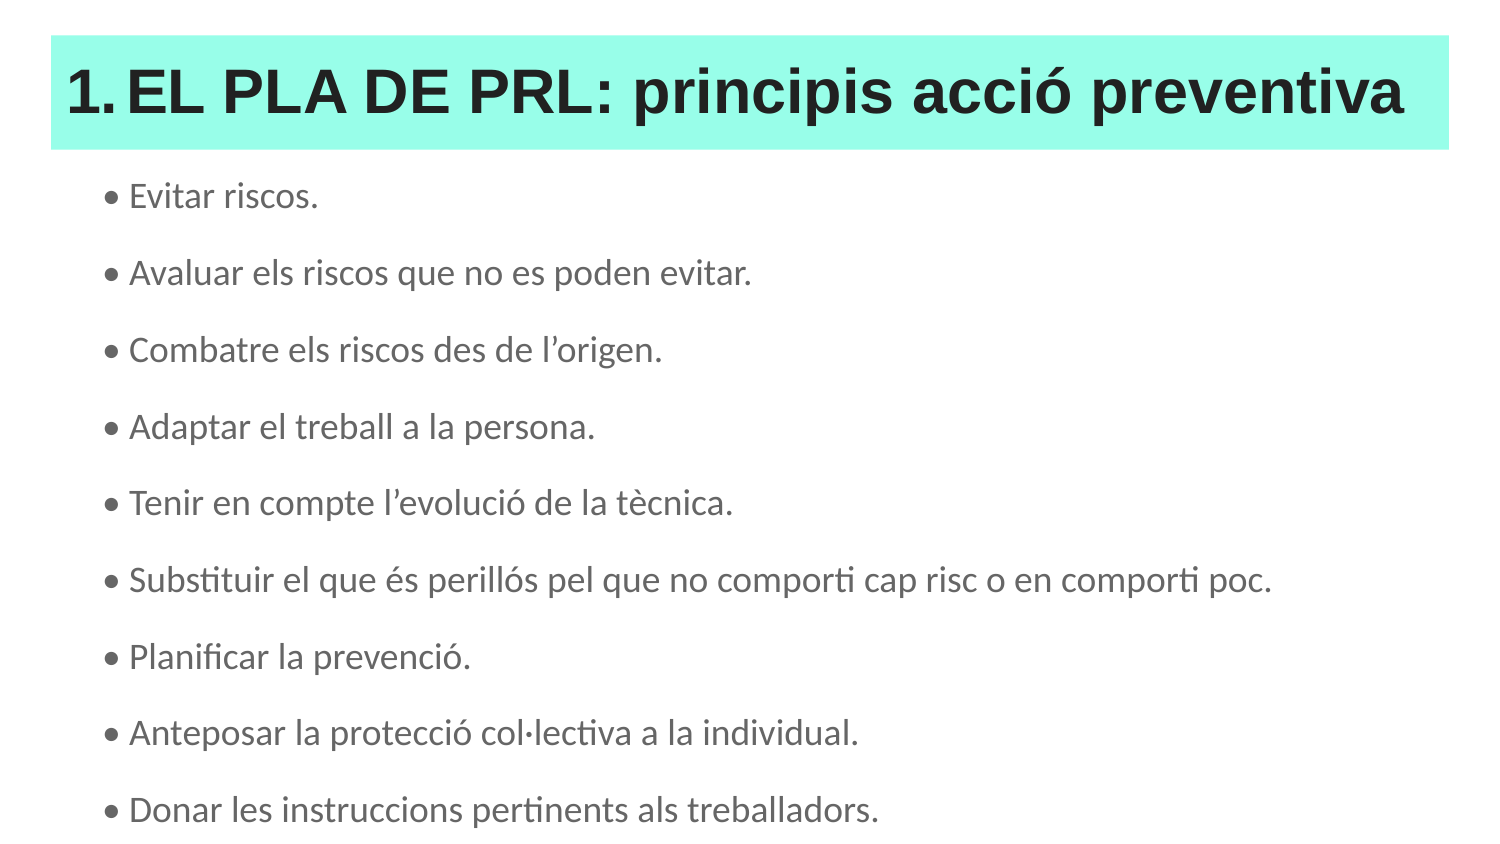

# EL PLA DE PRL: principis acció preventiva
• Evitar riscos.
• Avaluar els riscos que no es poden evitar.
• Combatre els riscos des de l’origen.
• Adaptar el treball a la persona.
• Tenir en compte l’evolució de la tècnica.
• Substituir el que és perillós pel que no comporti cap risc o en comporti poc.
• Planificar la prevenció.
• Anteposar la protecció col·lectiva a la individual.
• Donar les instruccions pertinents als treballadors.